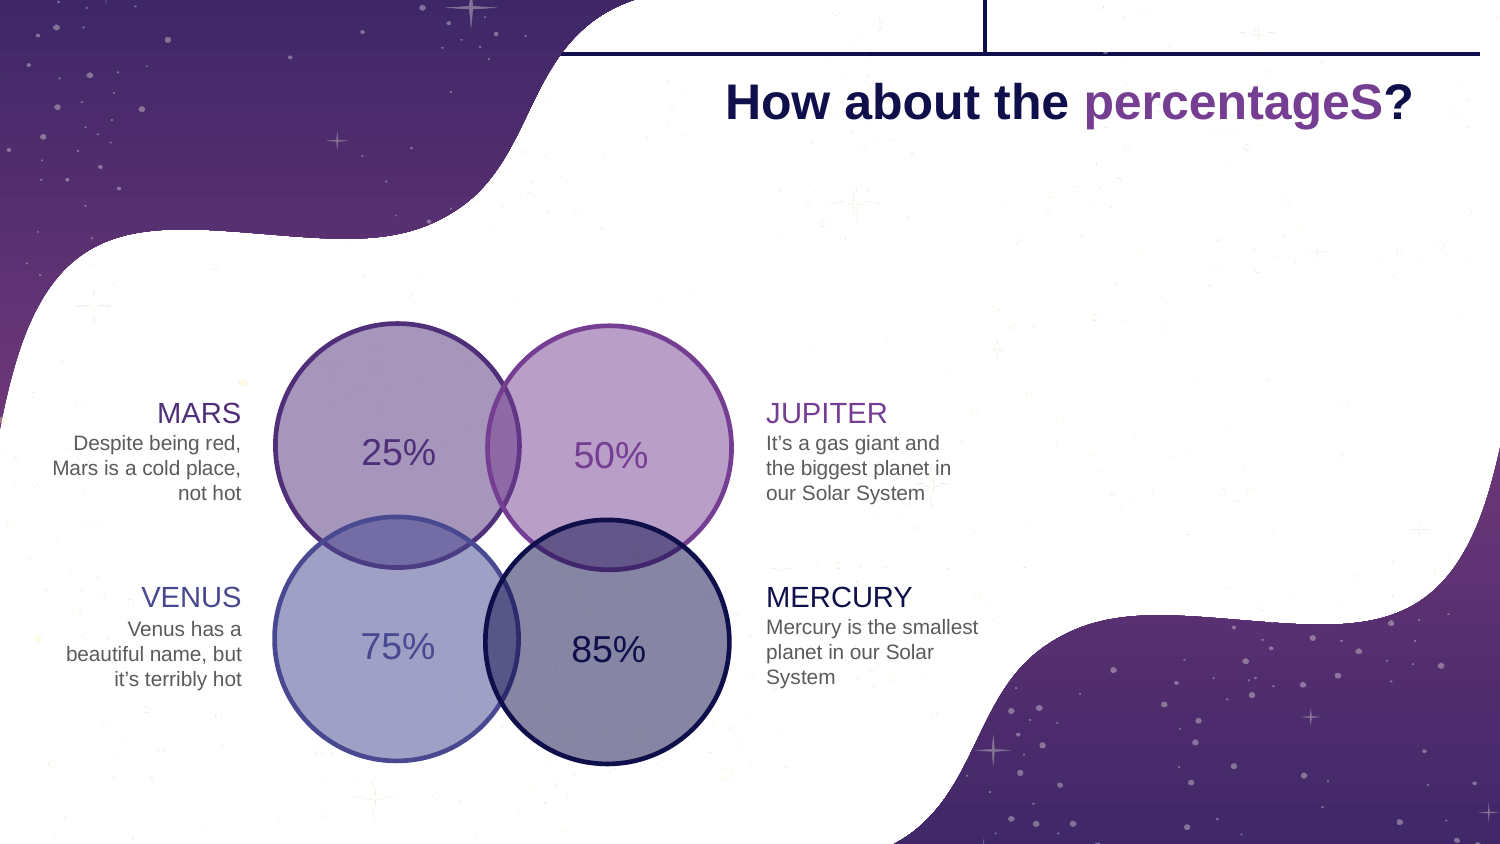

# How about the percentageS?

MARS
Despite being red, Mars is a cold place, not hot
JUPITER
It’s a gas giant and the biggest planet in our Solar System
25%
50%

VENUS
Venus has a beautiful name, but it’s terribly hot
MERCURY
Mercury is the smallest planet in our Solar System
75%
85%